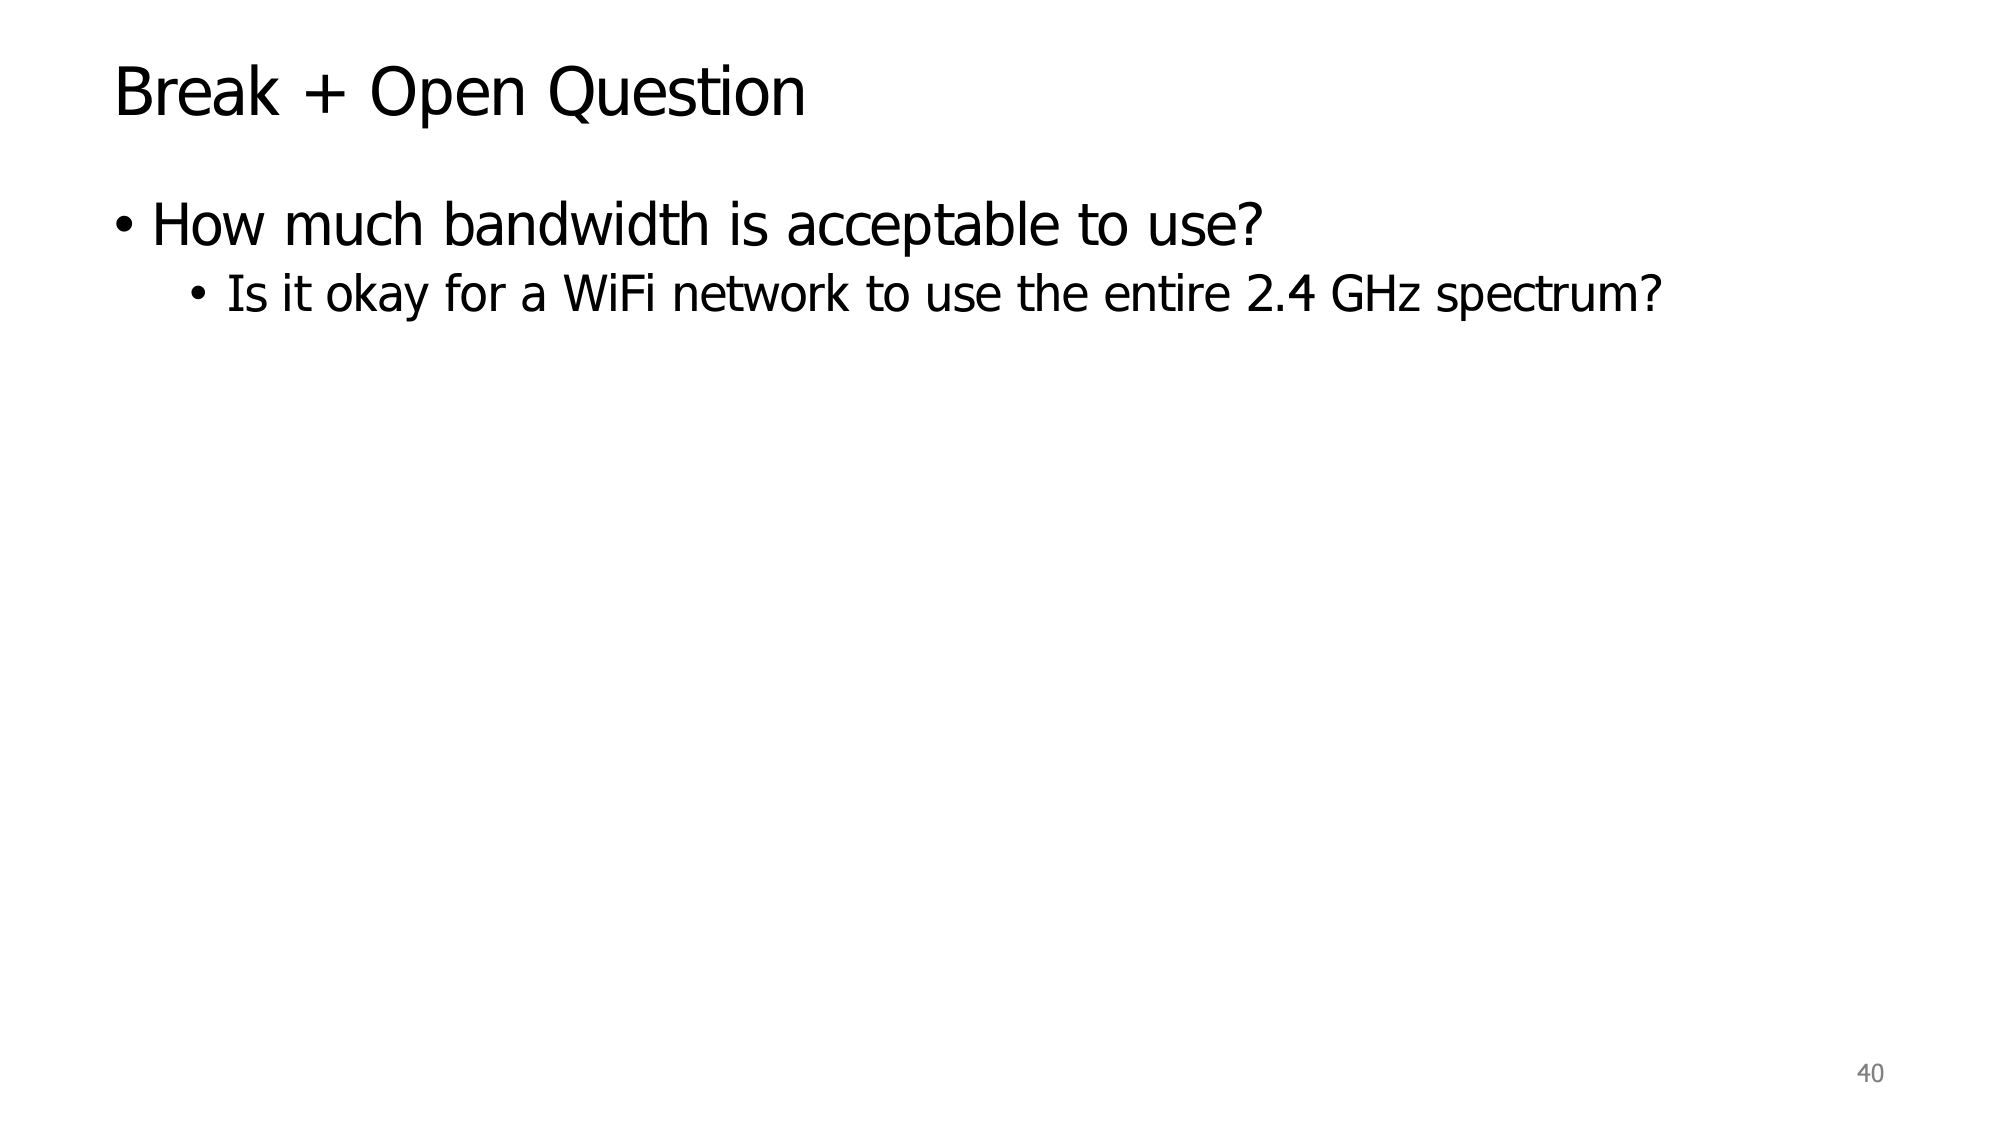

# Break + Open Question
How much bandwidth is acceptable to use?
Is it okay for a WiFi network to use the entire 2.4 GHz spectrum?
40